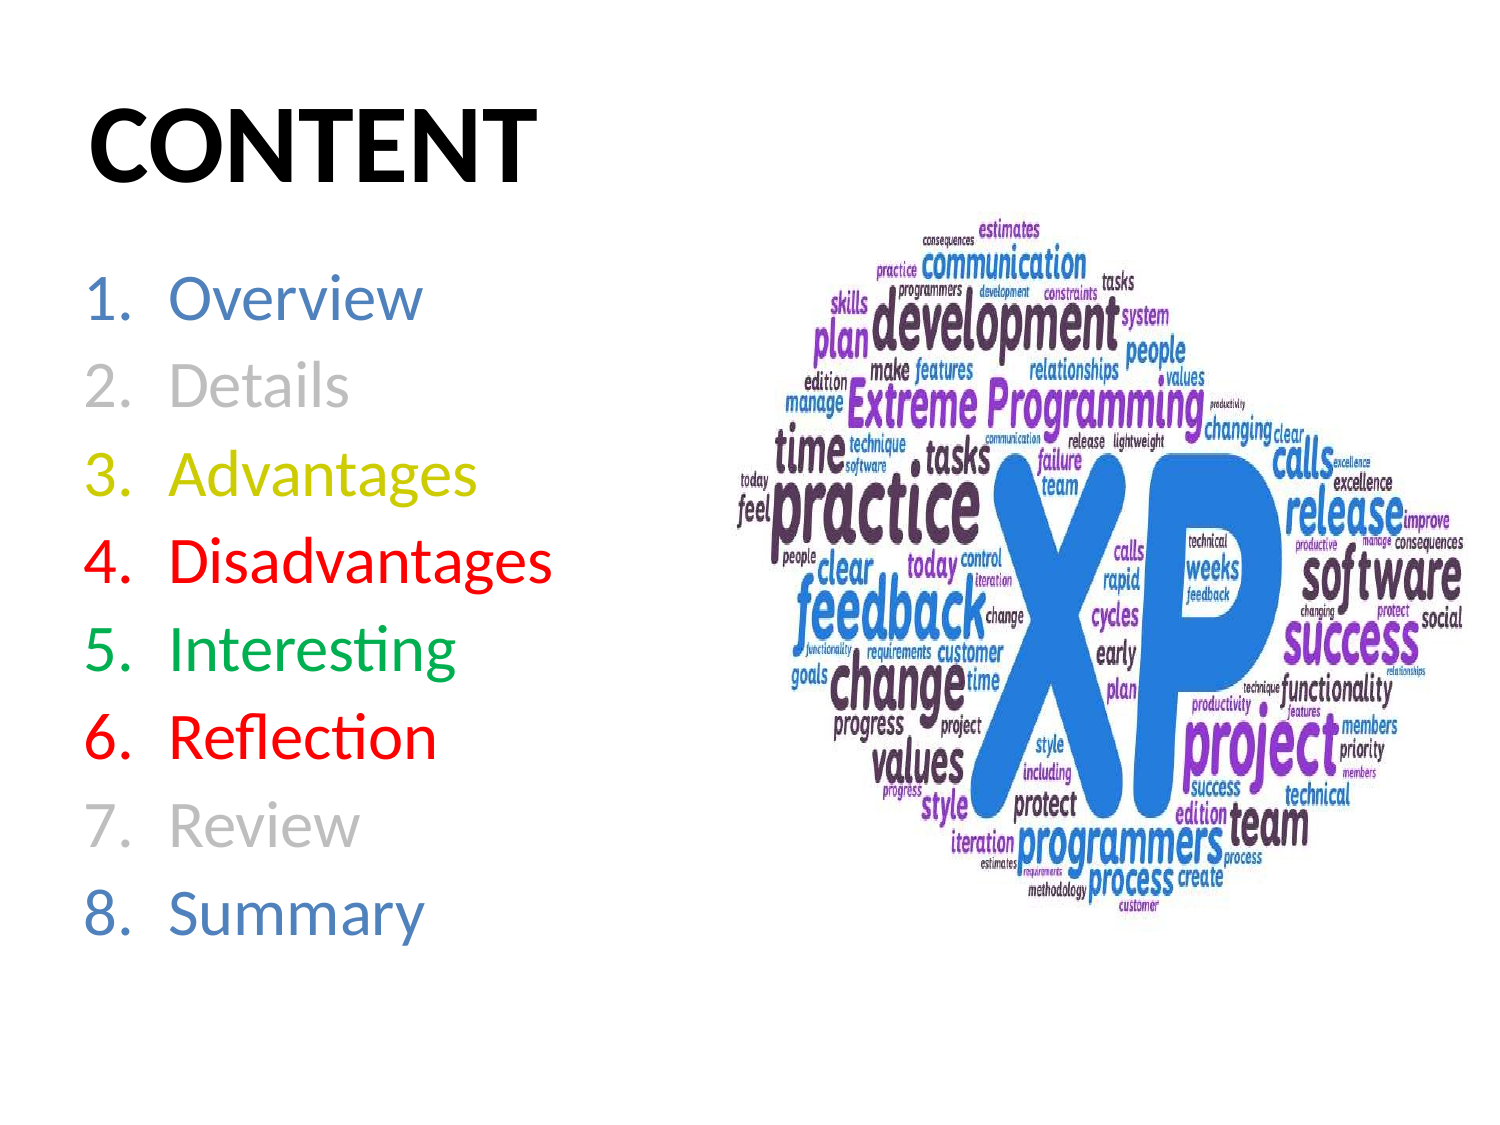

CONTENT

Overview
Details
Advantages
Disadvantages
Interesting
Reflection
Review
Summary